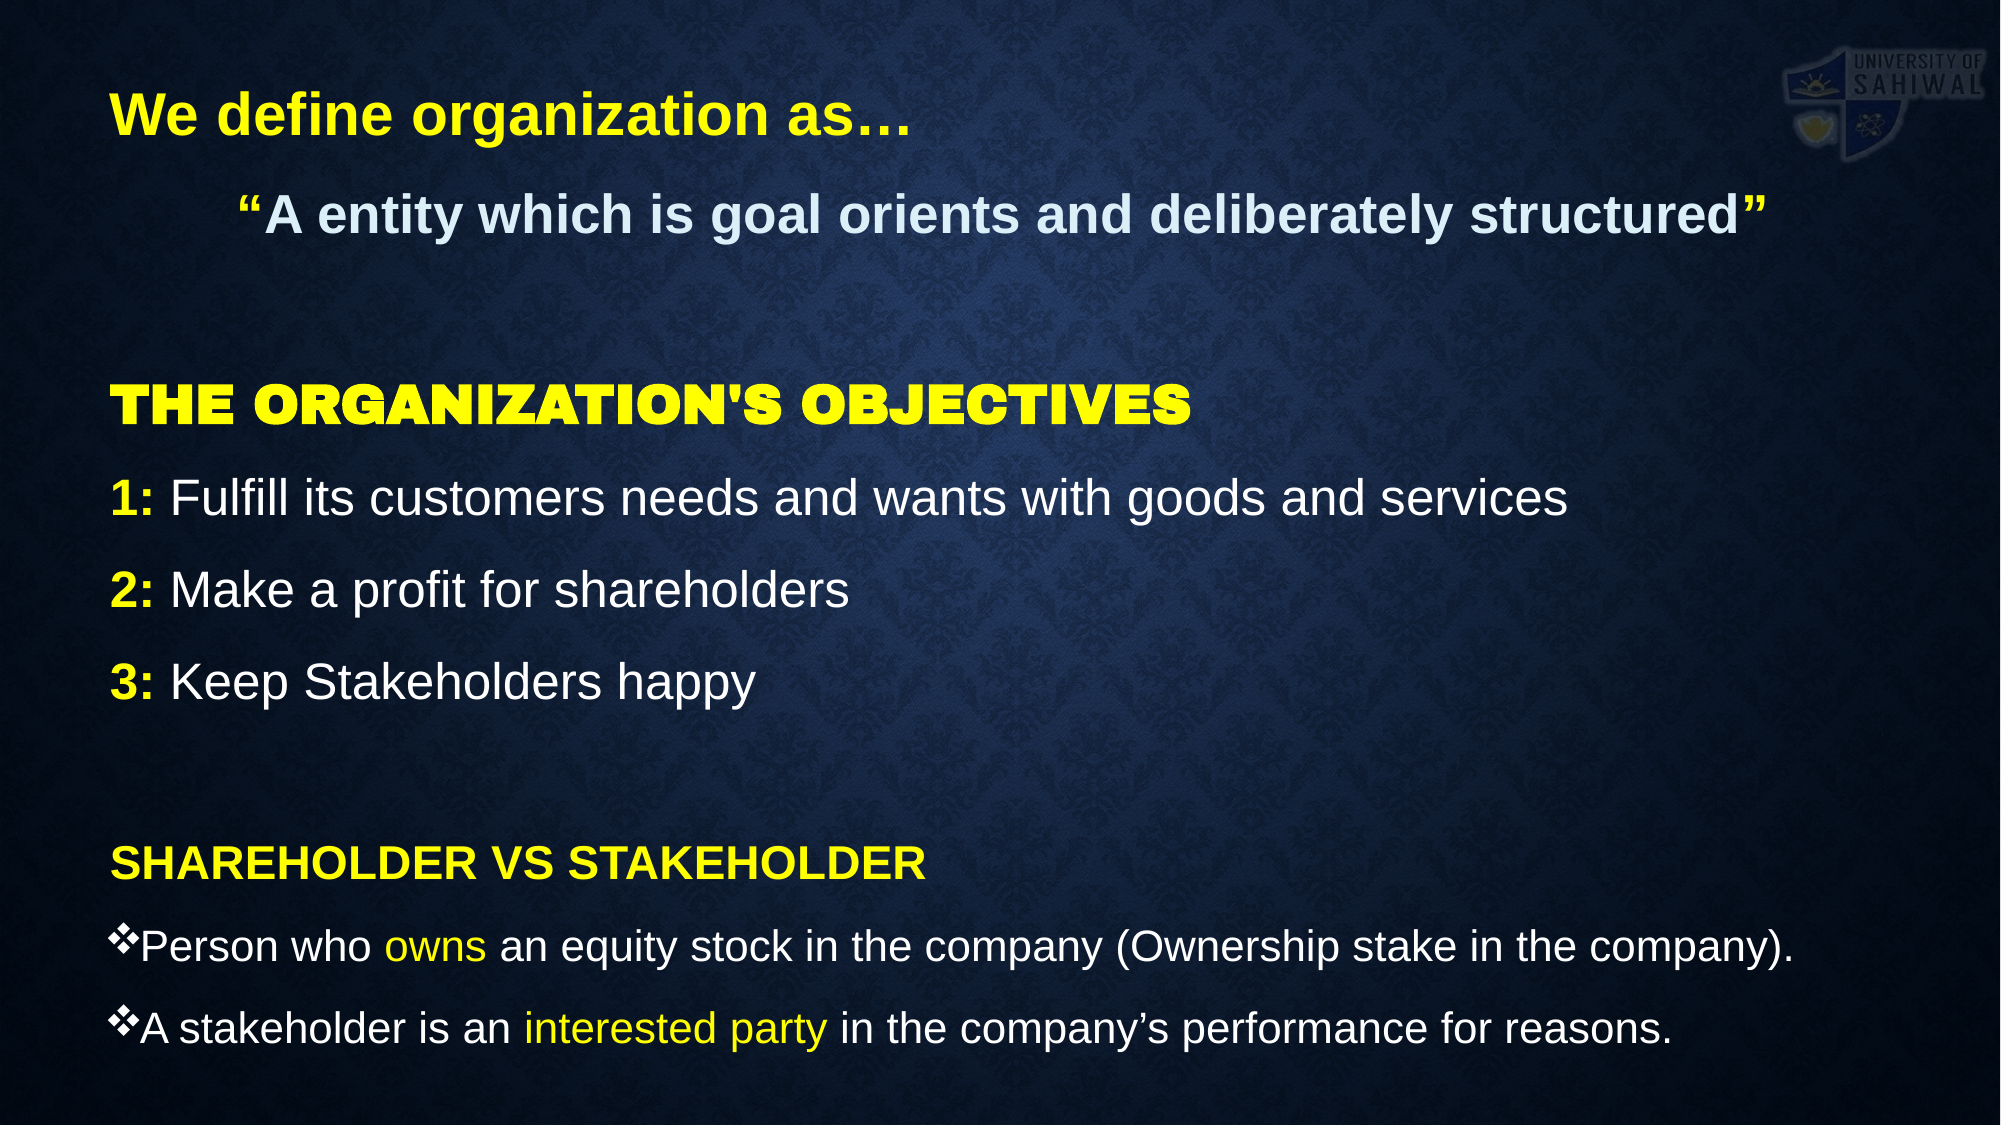

We define organization as…
“A entity which is goal orients and deliberately structured”

THE ORGANIZATION'S OBJECTIVES
	1: Fulfill its customers needs and wants with goods and services
	2: Make a profit for shareholders
	3: Keep Stakeholders happy

SHAREHOLDER VS STAKEHOLDER
Person who owns an equity stock in the company (Ownership stake in the company).
A stakeholder is an interested party in the company’s performance for reasons.